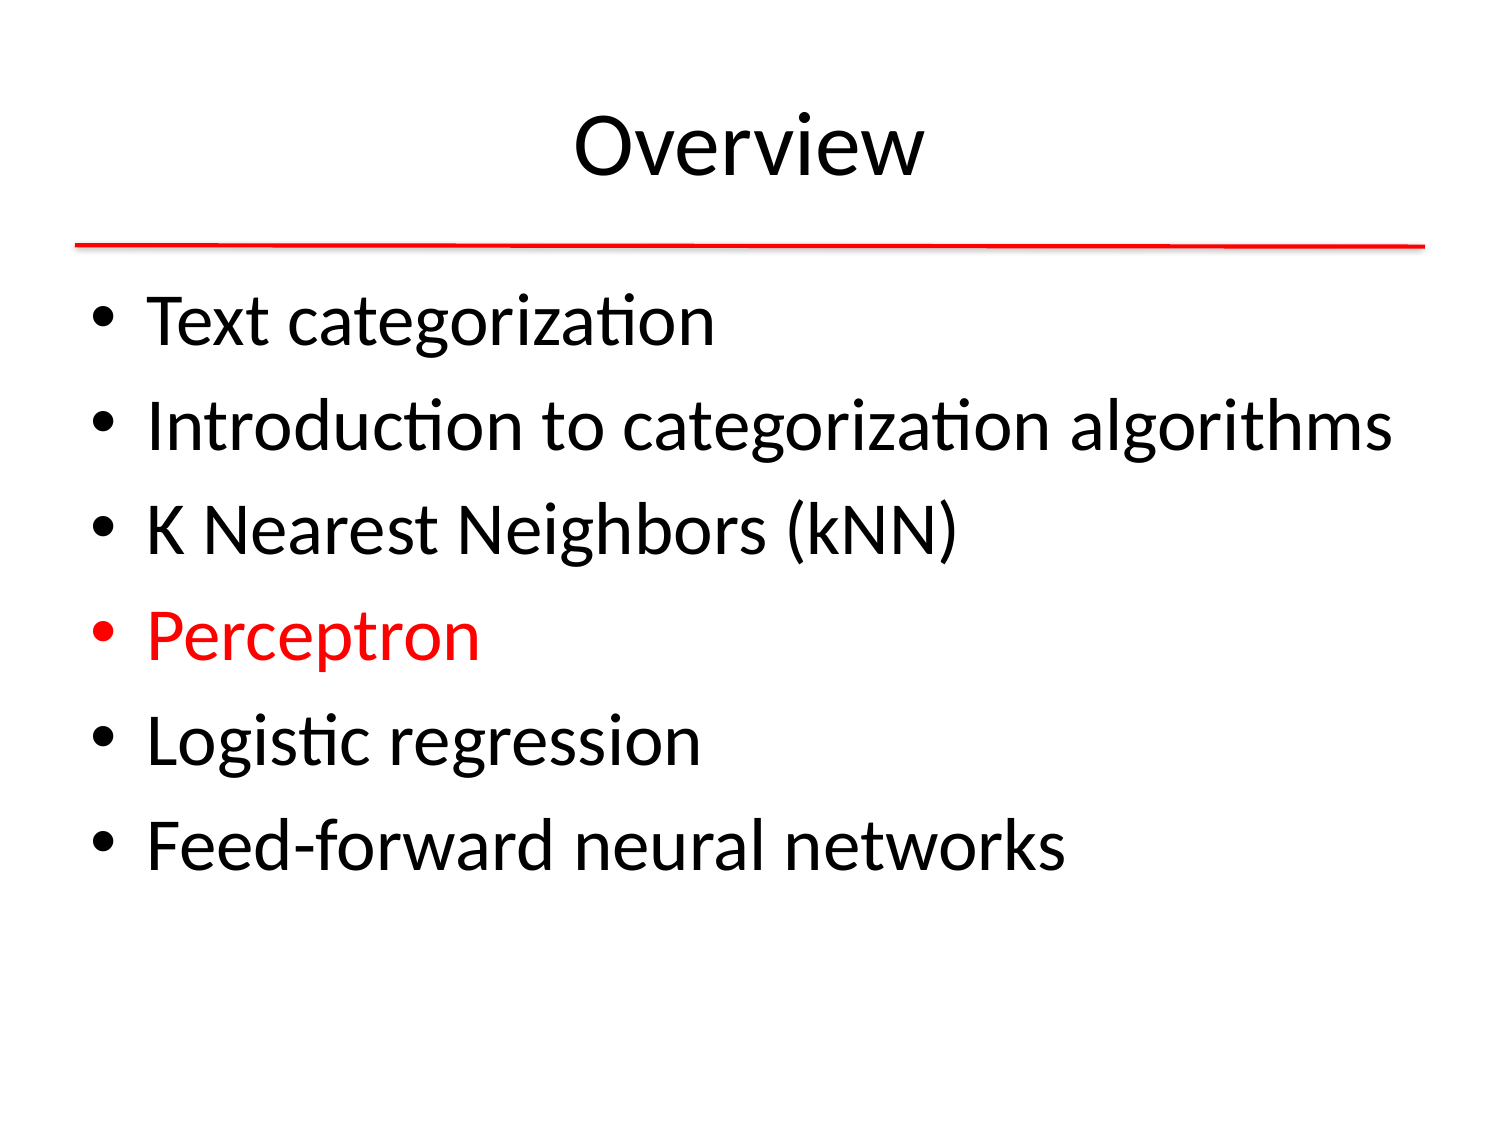

# Overview
Text categorization
Introduction to categorization algorithms
K Nearest Neighbors (kNN)
Perceptron
Logistic regression
Feed-forward neural networks